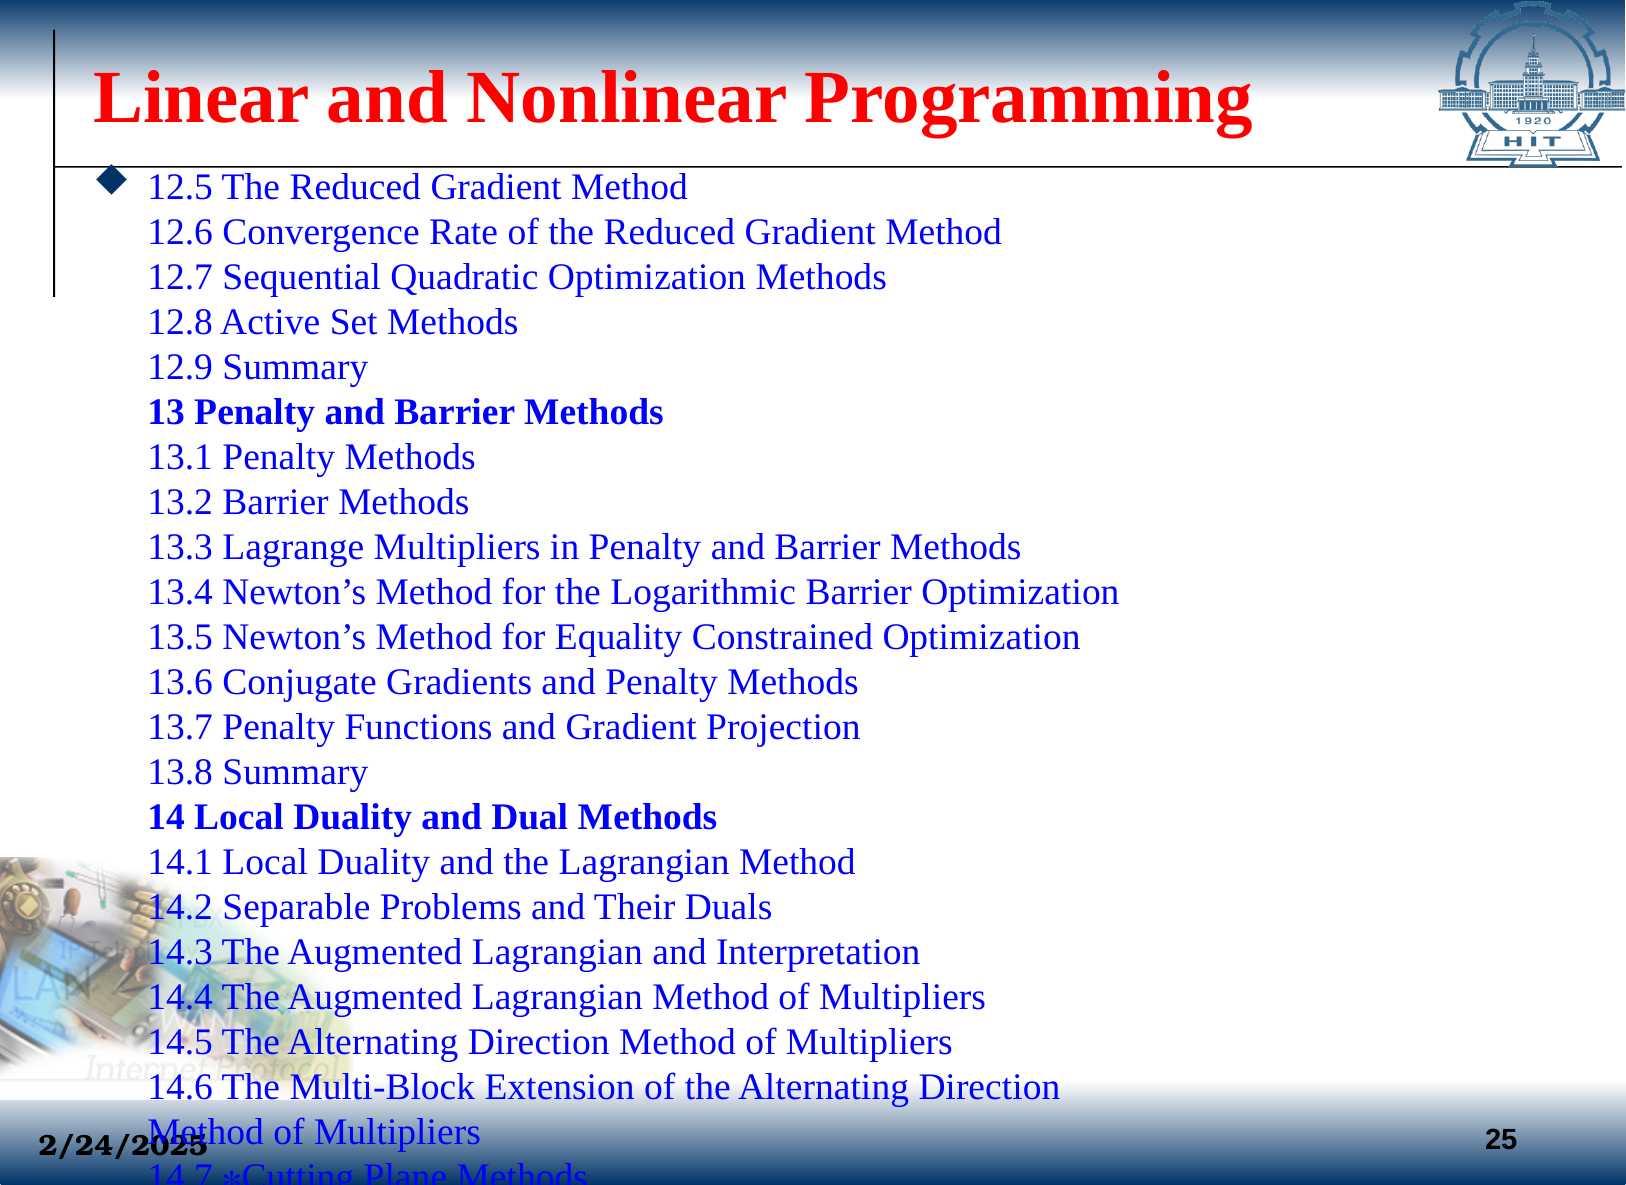

# Linear and Nonlinear Programming
12.5 The Reduced Gradient Method
12.6 Convergence Rate of the Reduced Gradient Method
12.7 Sequential Quadratic Optimization Methods
12.8 Active Set Methods
12.9 Summary
13 Penalty and Barrier Methods
13.1 Penalty Methods
13.2 Barrier Methods
13.3 Lagrange Multipliers in Penalty and Barrier Methods
13.4 Newton’s Method for the Logarithmic Barrier Optimization
13.5 Newton’s Method for Equality Constrained Optimization
13.6 Conjugate Gradients and Penalty Methods
13.7 Penalty Functions and Gradient Projection
13.8 Summary
14 Local Duality and Dual Methods
14.1 Local Duality and the Lagrangian Method
14.2 Separable Problems and Their Duals
14.3 The Augmented Lagrangian and Interpretation
14.4 The Augmented Lagrangian Method of Multipliers
14.5 The Alternating Direction Method of Multipliers
14.6 The Multi-Block Extension of the Alternating Direction
Method of Multipliers
14.7 ∗Cutting Plane Methods